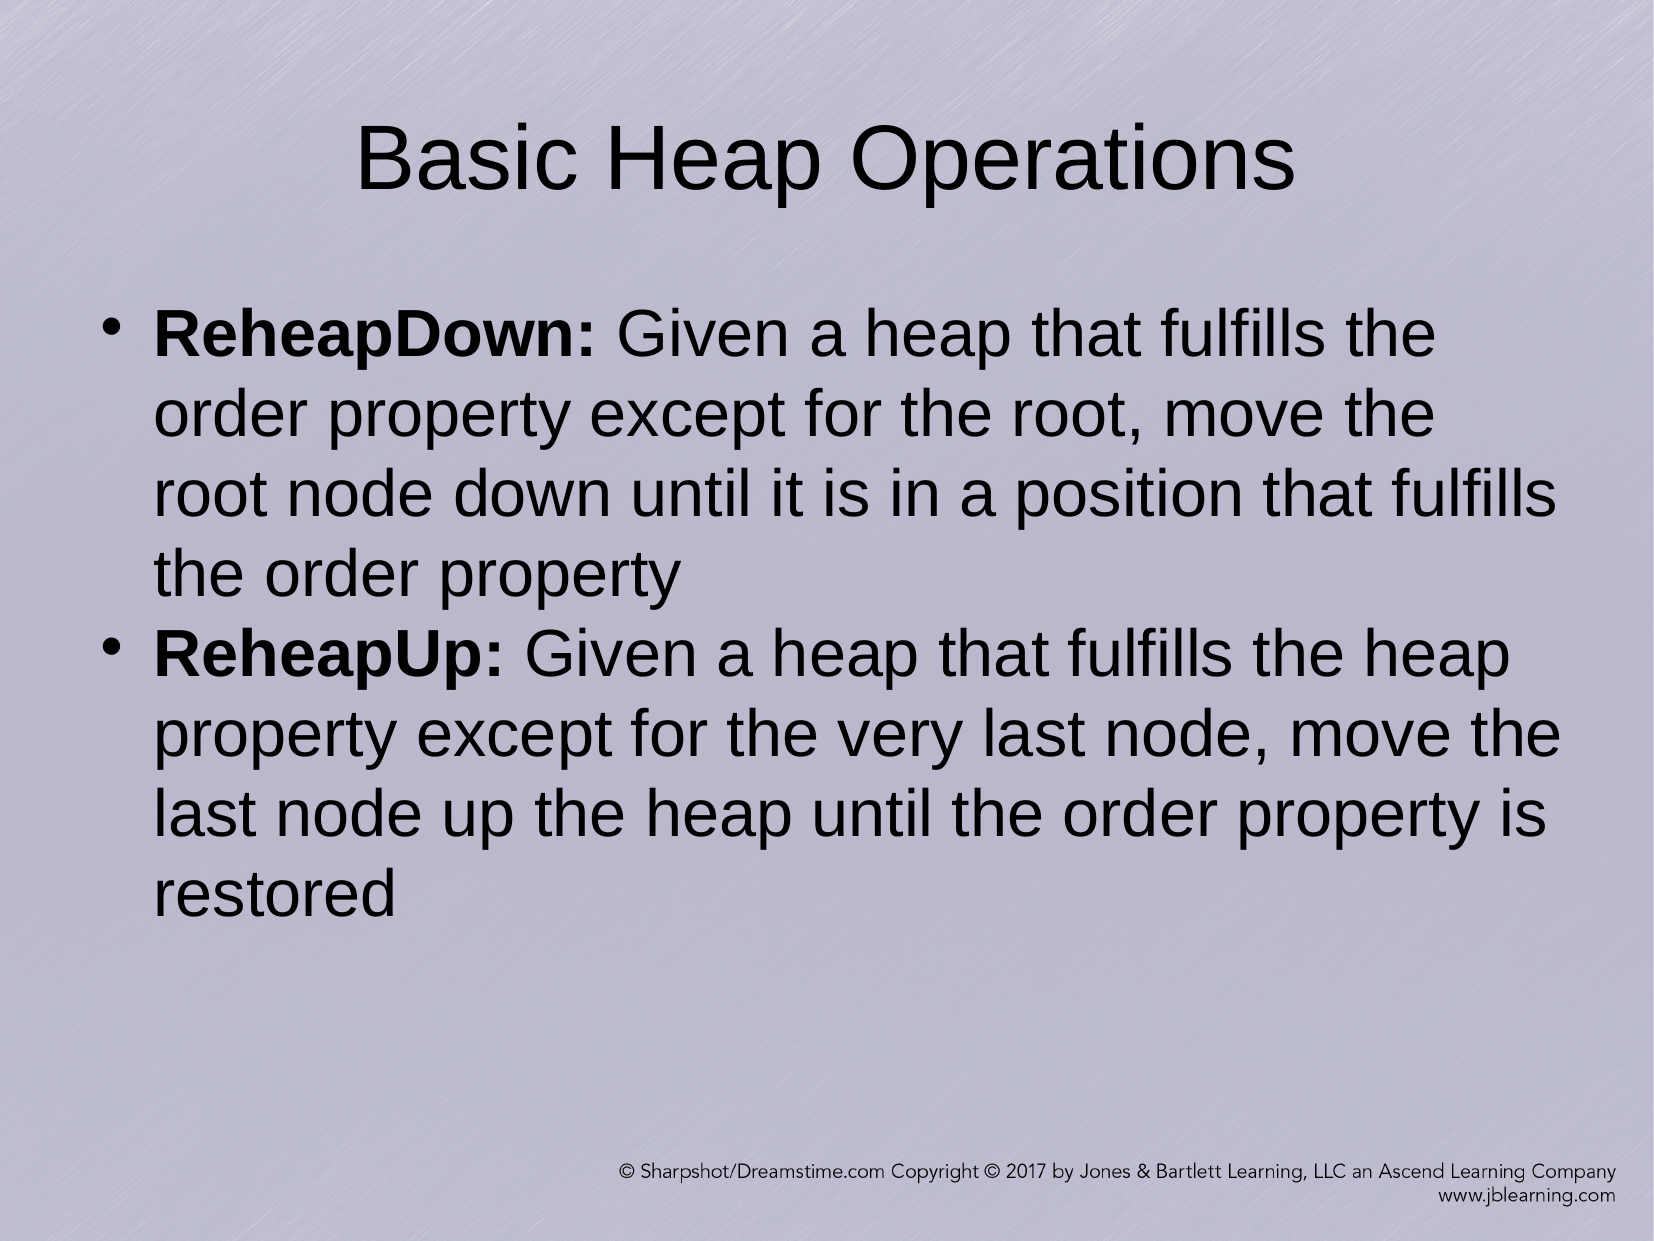

Basic Heap Operations
ReheapDown: Given a heap that fulfills the order property except for the root, move the root node down until it is in a position that fulfills the order property
ReheapUp: Given a heap that fulfills the heap property except for the very last node, move the last node up the heap until the order property is restored